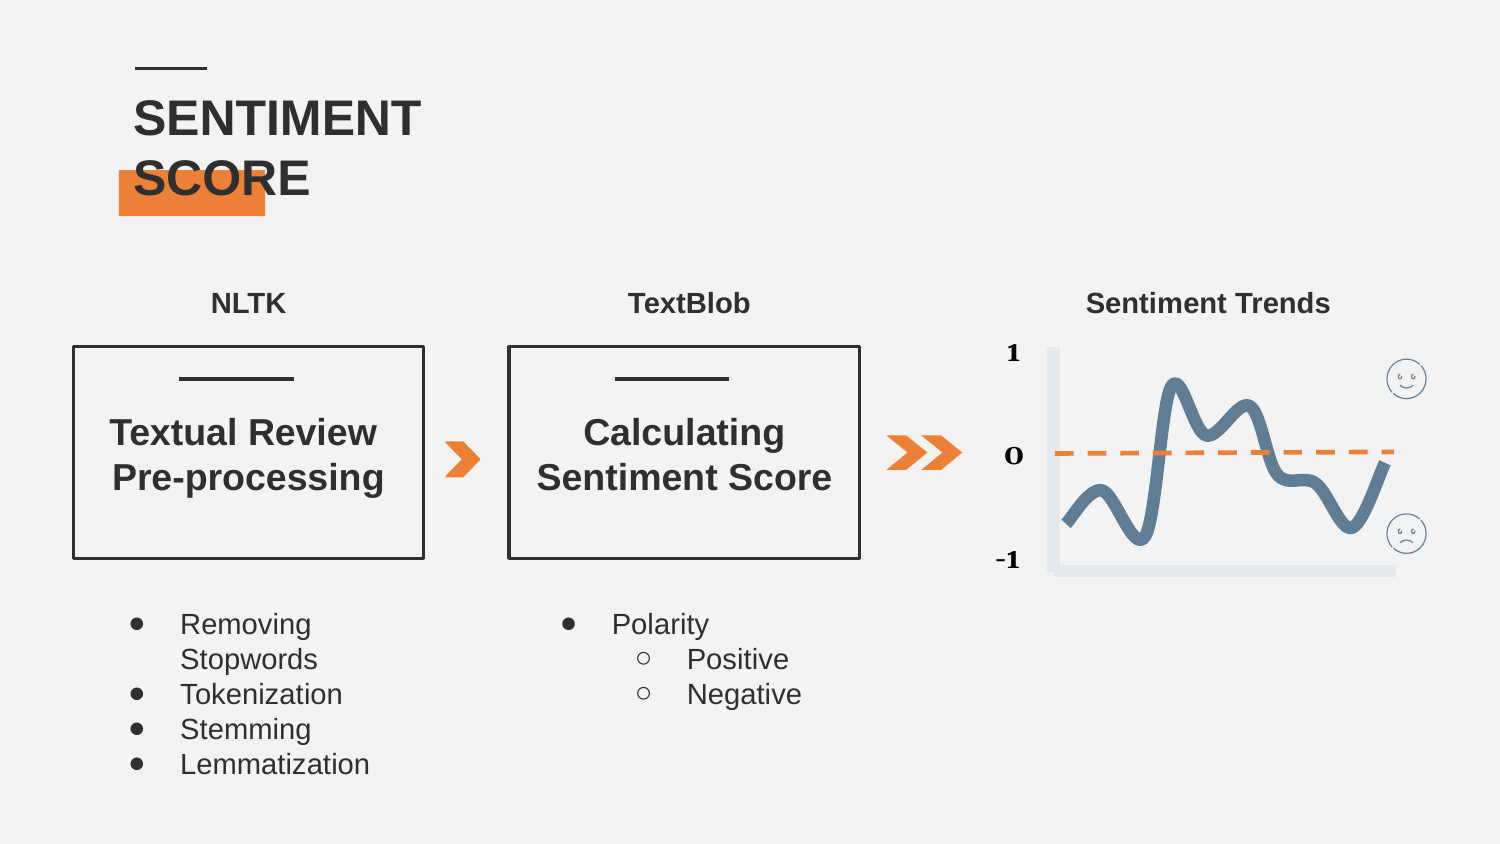

# SENTIMENT SCORE
  NLTK
  TextBlob
  Sentiment Trends
1

Textual Review
Pre-processing
Calculating Sentiment Score
0

-1
Removing Stopwords
Tokenization
Stemming
Lemmatization
Polarity
Positive
Negative